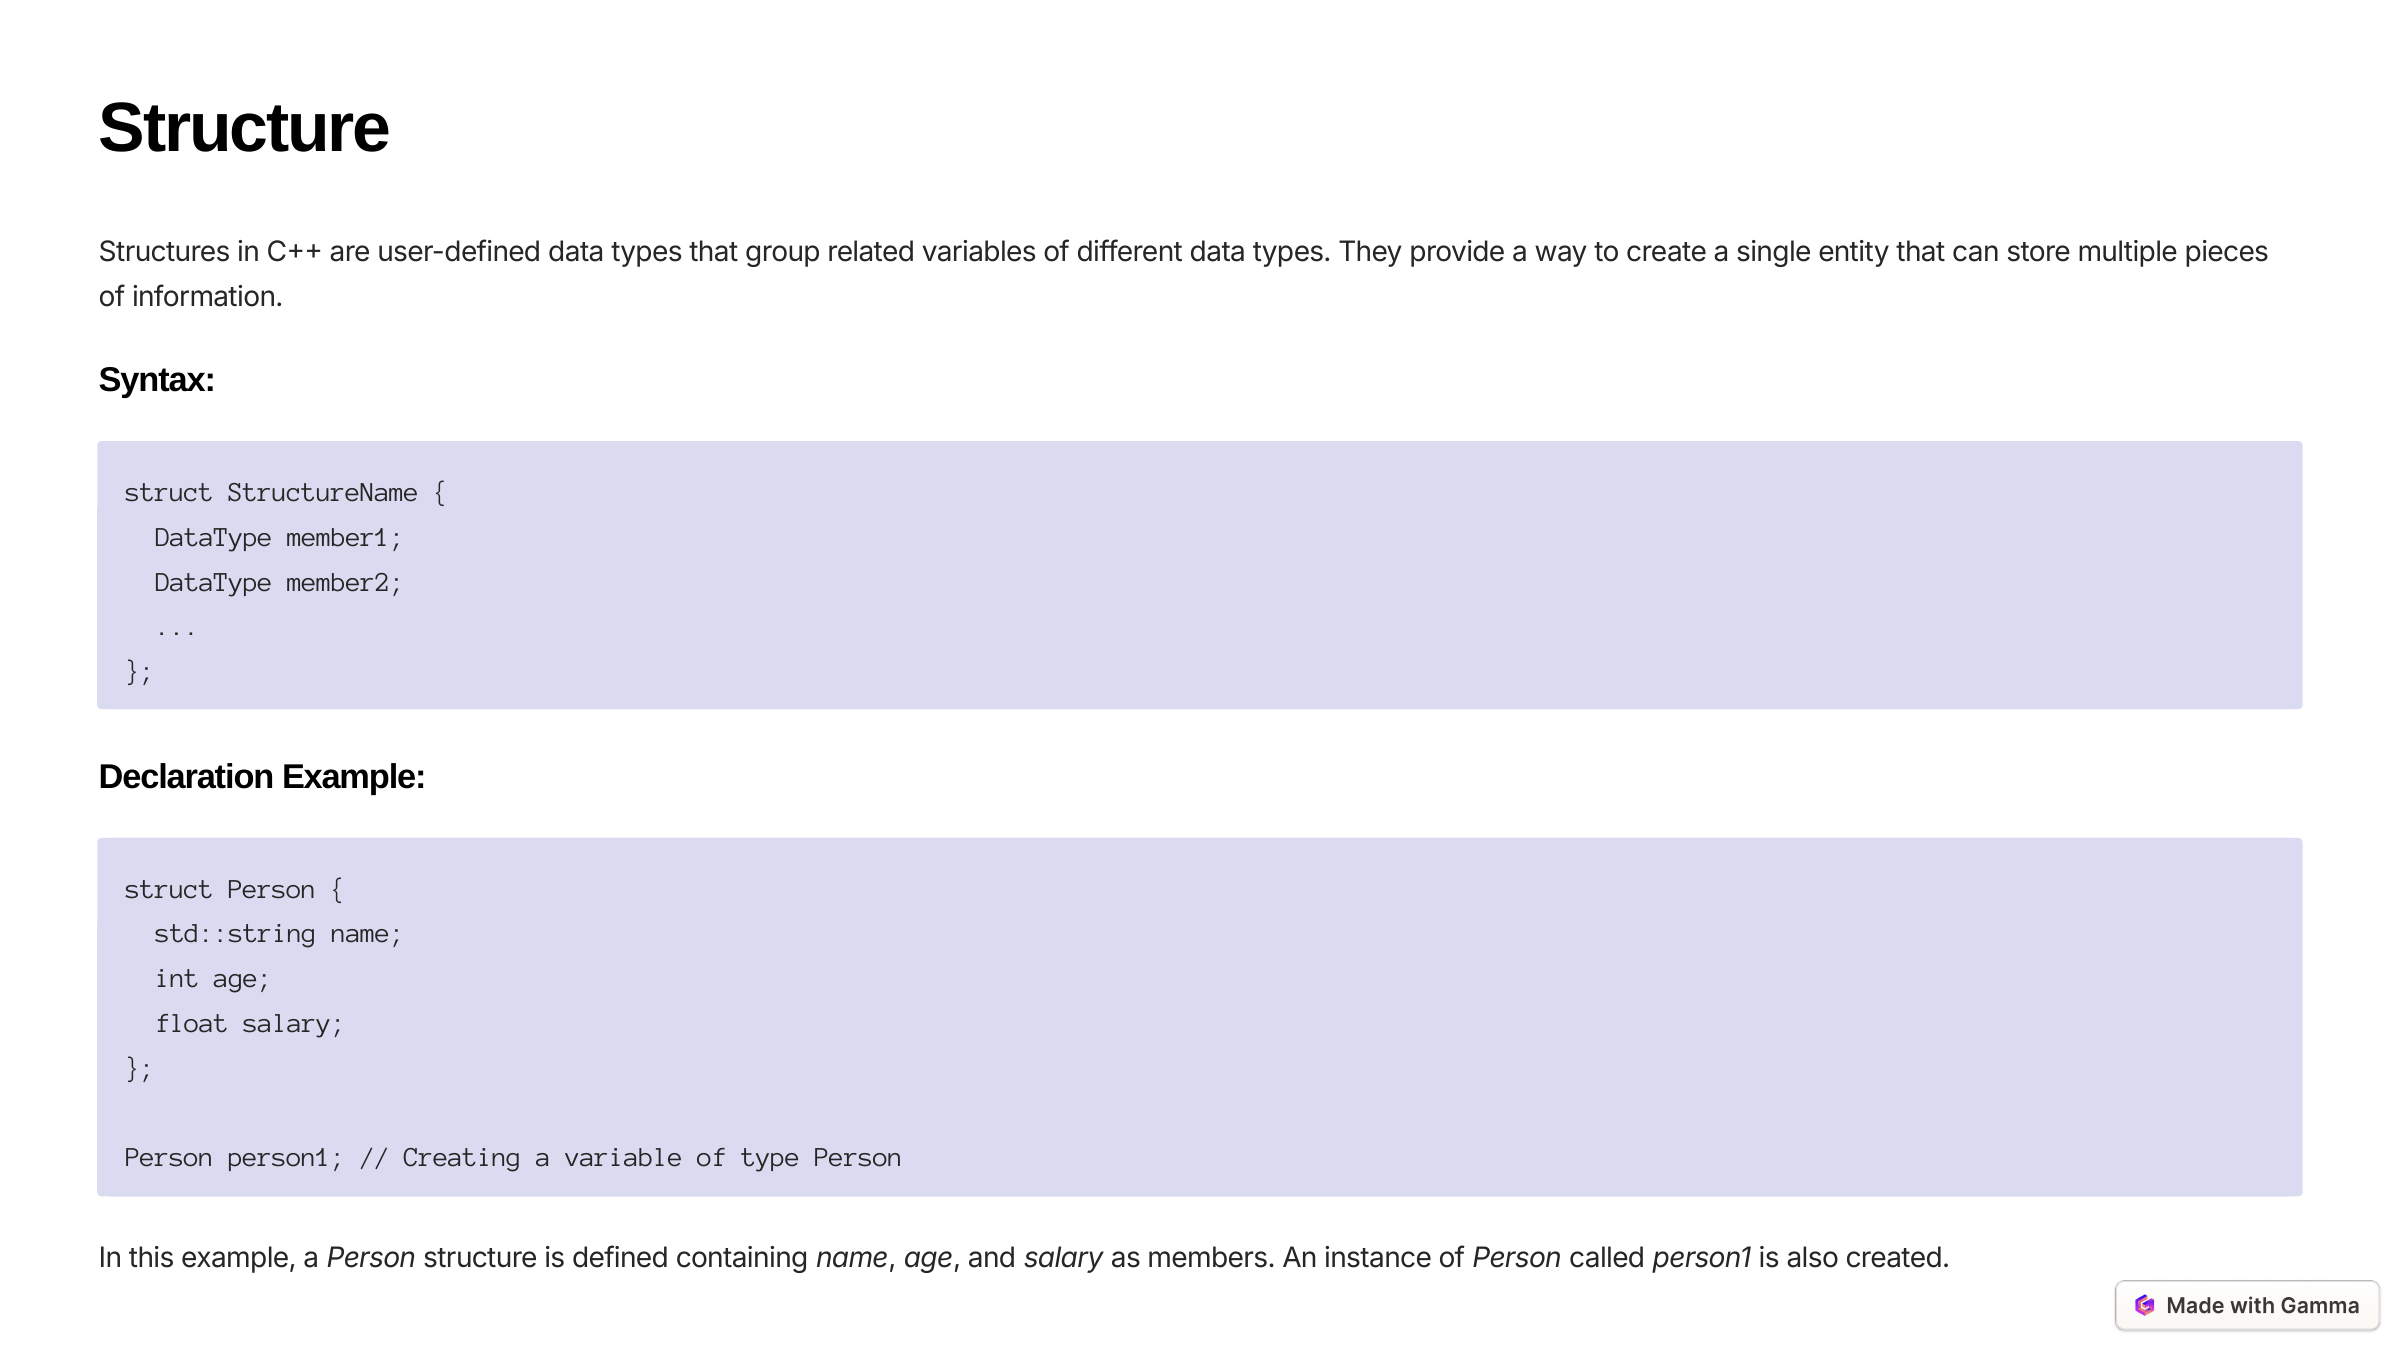

Structure
Structures in C++ are user-defined data types that group related variables of different data types. They provide a way to create a single entity that can store multiple pieces of information.
Syntax:

struct StructureName {
  DataType member1;
  DataType member2;
  ...
};
Declaration Example:

struct Person {
  std::string name;
  int age;
  float salary;
};

Person person1; // Creating a variable of type Person
In this example, a Person structure is defined containing name, age, and salary as members. An instance of Person called person1 is also created.